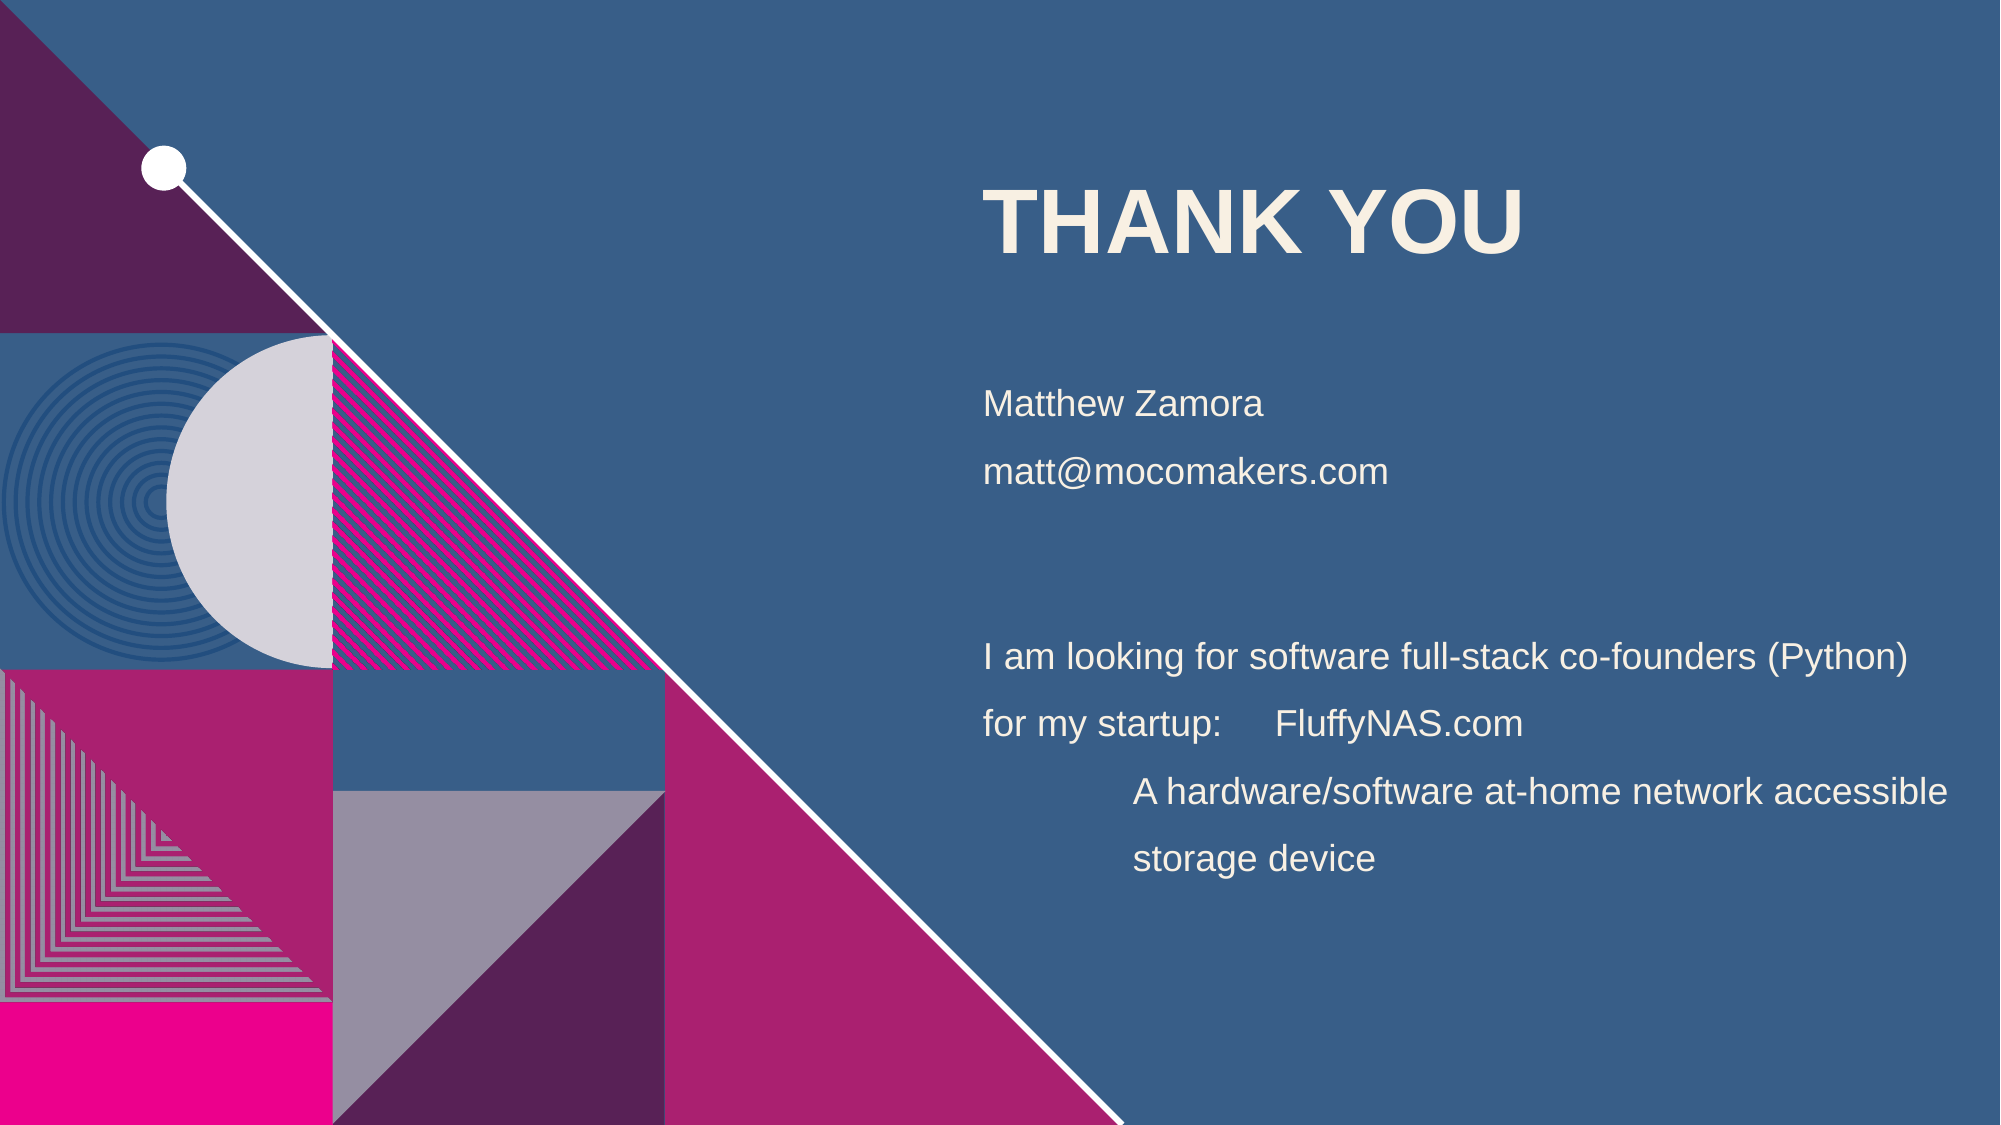

# THANK YOU
Matthew Zamora
matt@mocomakers.com

I am looking for software full-stack co-founders (Python)
for my startup:     FluffyNAS.com
	A hardware/software at-home network accessible 	storage device